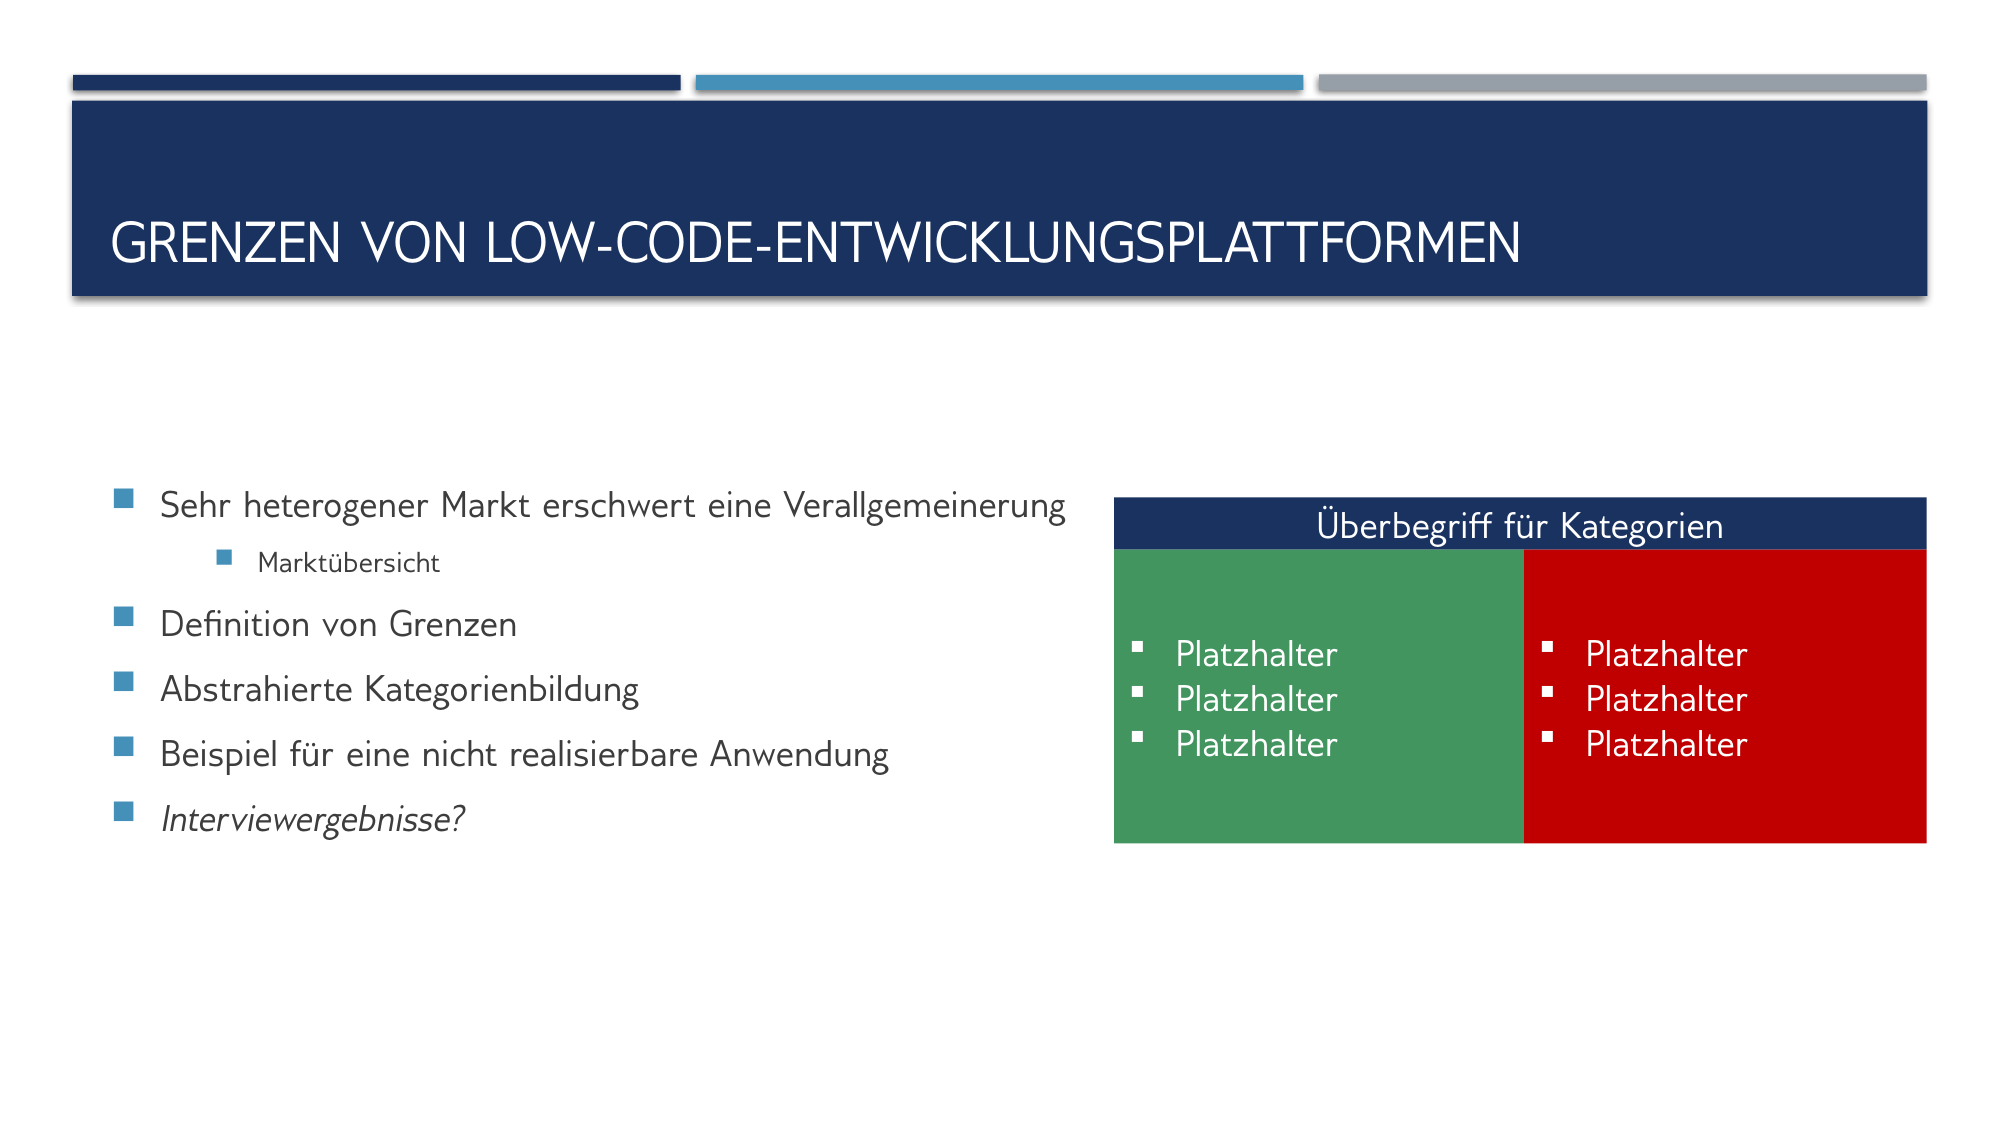

# Grenzen von low-code-entwicklungsplattformen
Sehr heterogener Markt erschwert eine Verallgemeinerung
Marktübersicht
Definition von Grenzen
Abstrahierte Kategorienbildung
Beispiel für eine nicht realisierbare Anwendung
Interviewergebnisse?
Überbegriff für Kategorien
Platzhalter
Platzhalter
Platzhalter
Platzhalter
Platzhalter
Platzhalter